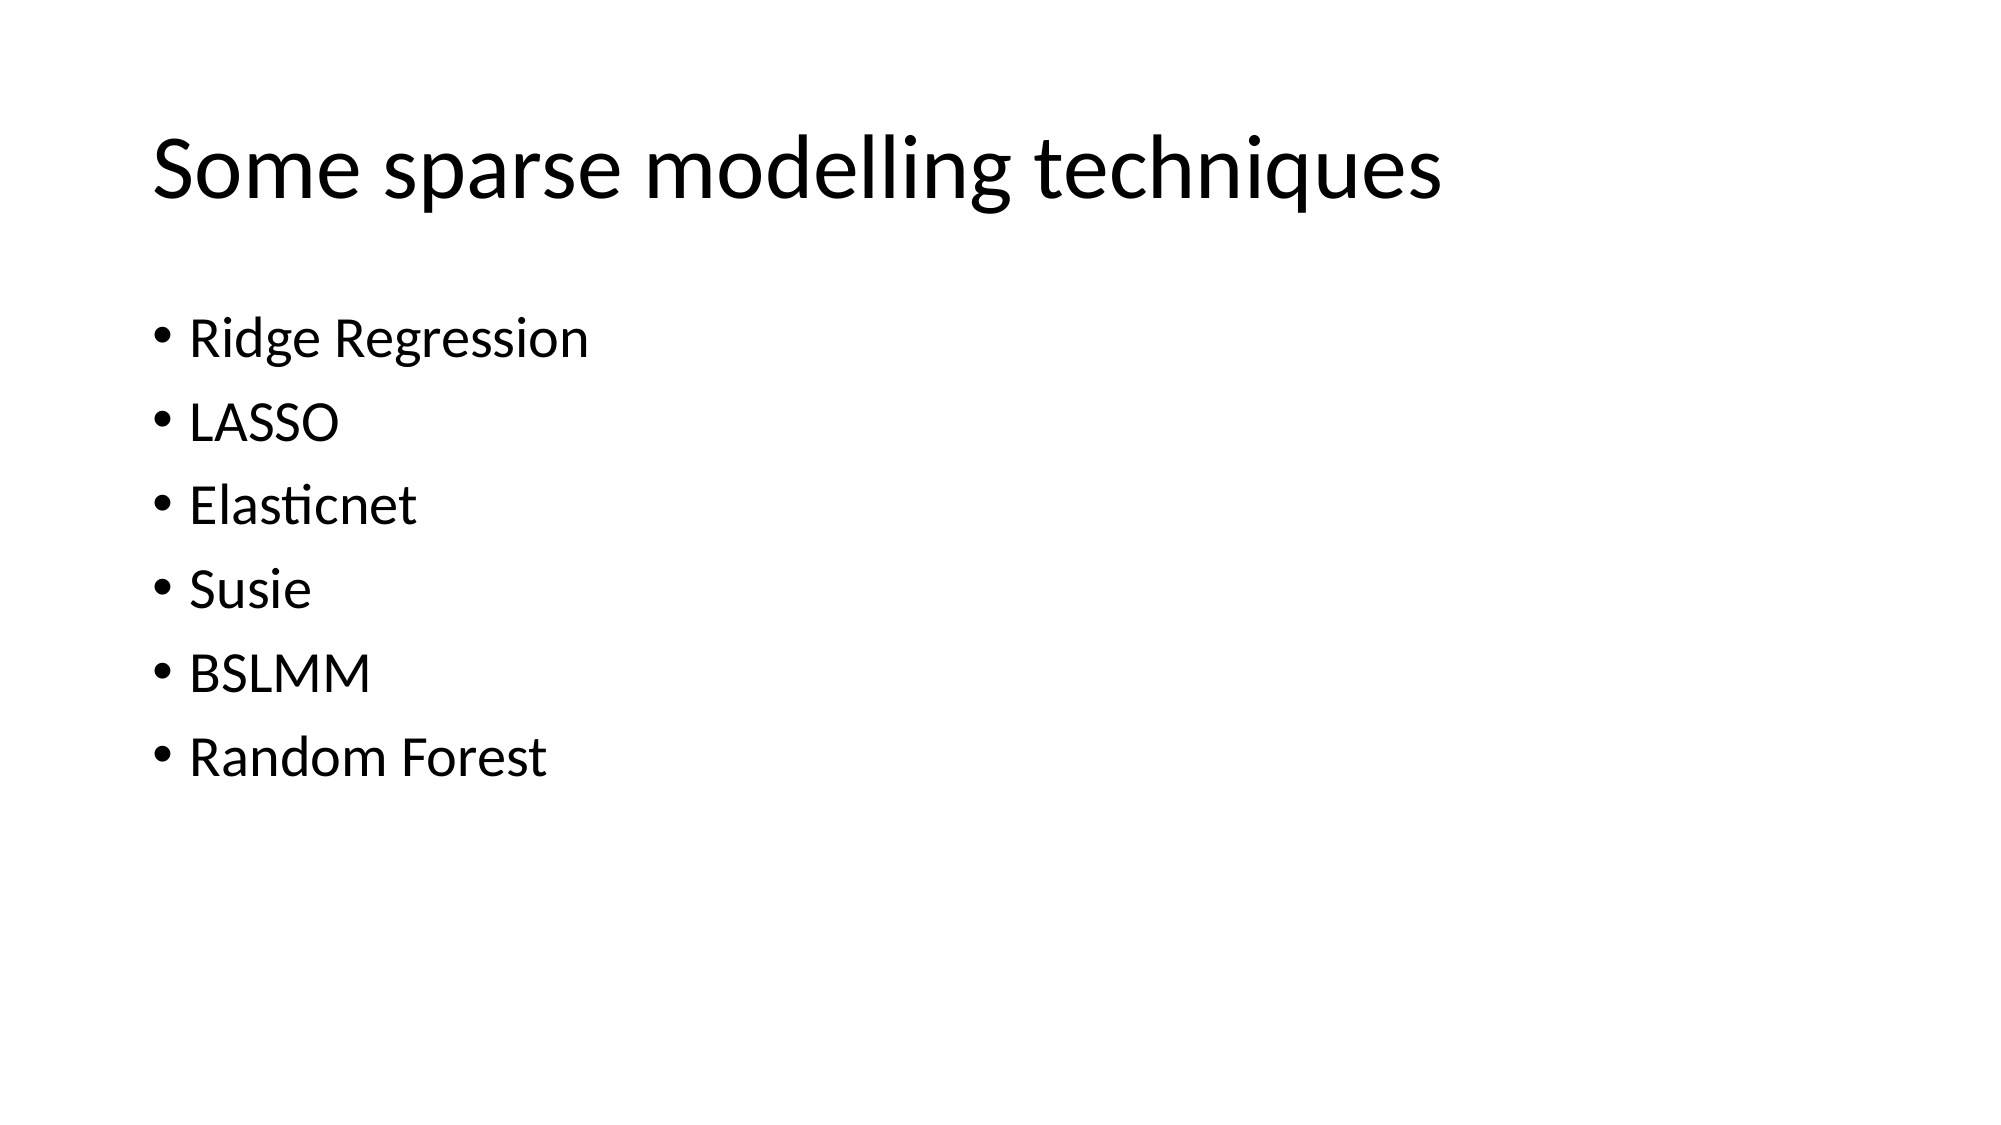

# Some sparse modelling techniques
Ridge Regression
LASSO
Elasticnet
Susie
BSLMM
Random Forest